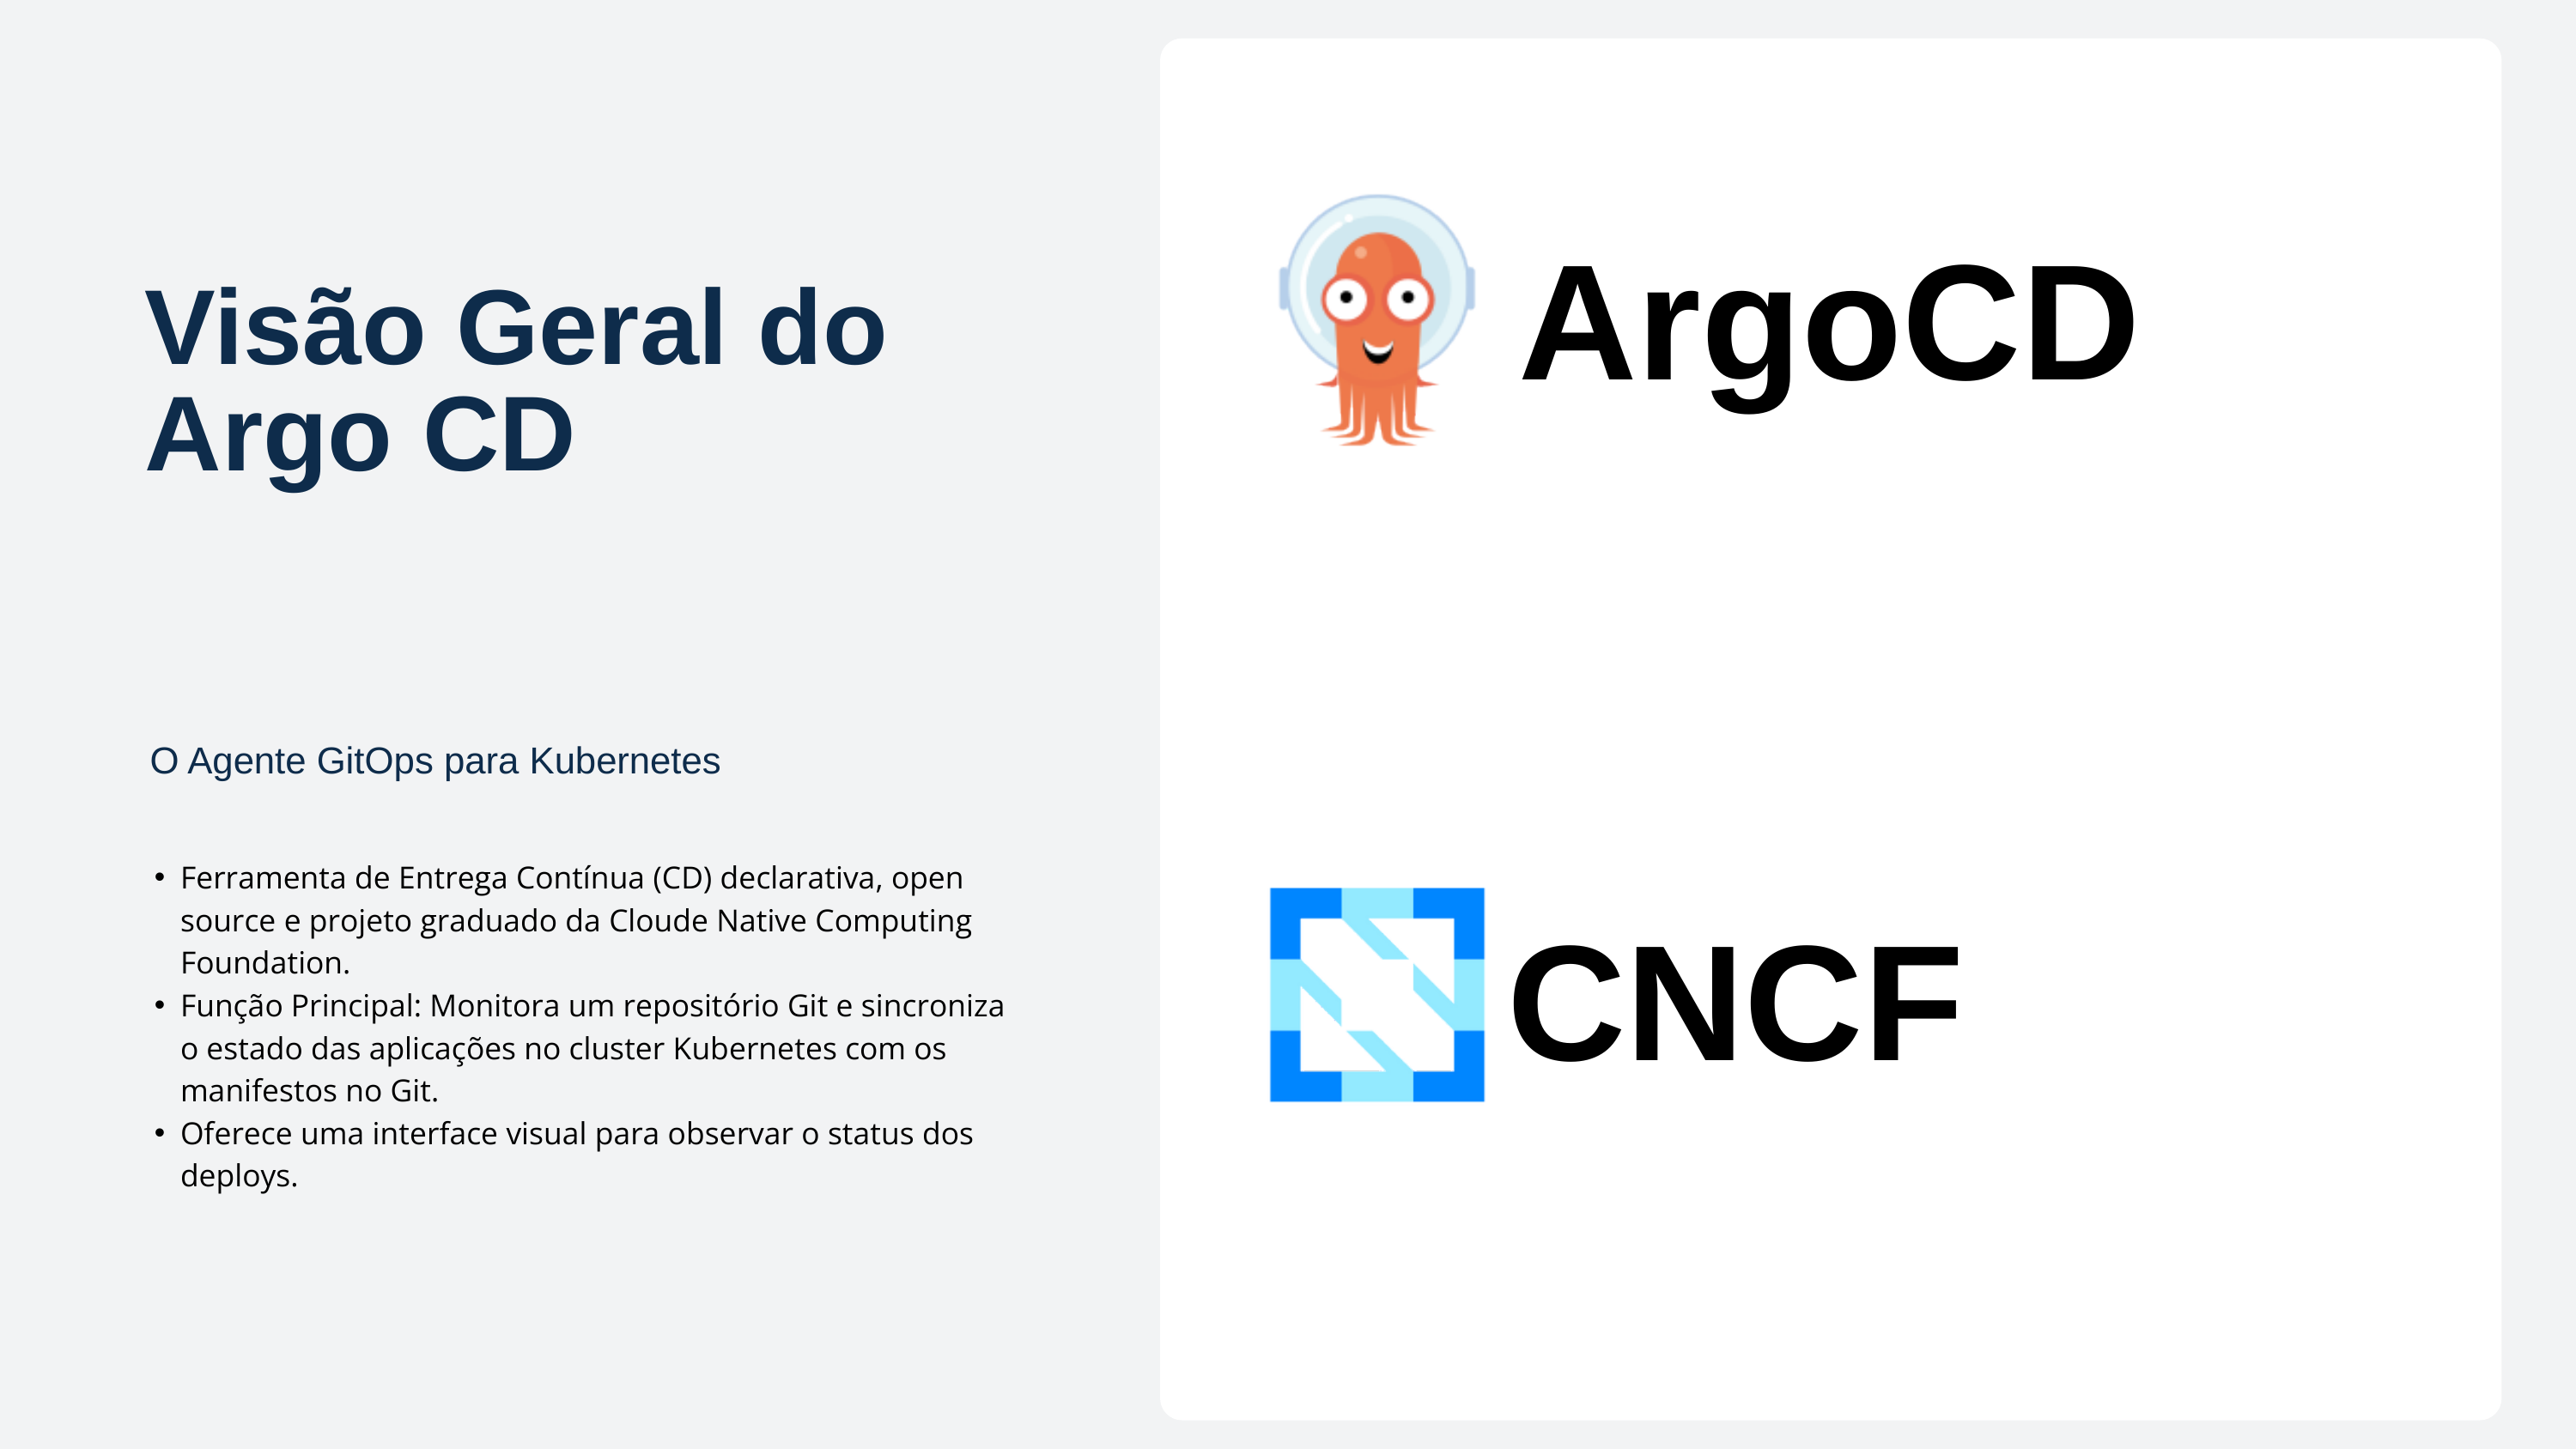

ArgoCD

Visão Geral do Argo CD
O Agente GitOps para Kubernetes
Ferramenta de Entrega Contínua (CD) declarativa, open source e projeto graduado da Cloude Native Computing Foundation.
Função Principal: Monitora um repositório Git e sincroniza o estado das aplicações no cluster Kubernetes com os manifestos no Git.
Oferece uma interface visual para observar o status dos deploys.

CNCF